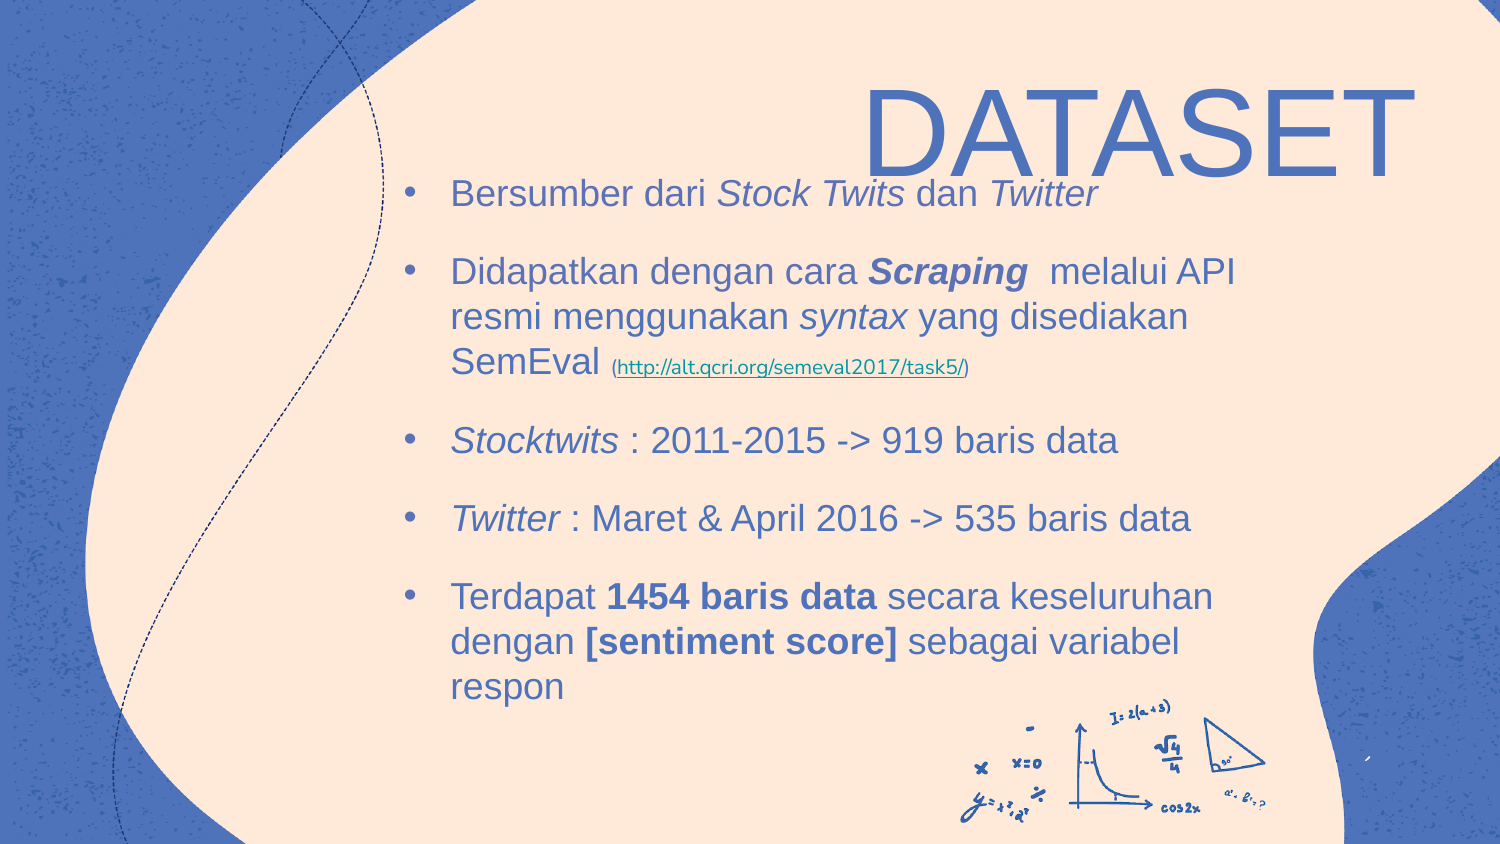

DATASET
Bersumber dari Stock Twits dan Twitter
Didapatkan dengan cara Scraping  melalui API resmi menggunakan syntax yang disediakan SemEval (http://alt.qcri.org/semeval2017/task5/)
Stocktwits : 2011-2015 -> 919 baris data
Twitter : Maret & April 2016 -> 535 baris data
Terdapat 1454 baris data secara keseluruhan dengan [sentiment score] sebagai variabel respon